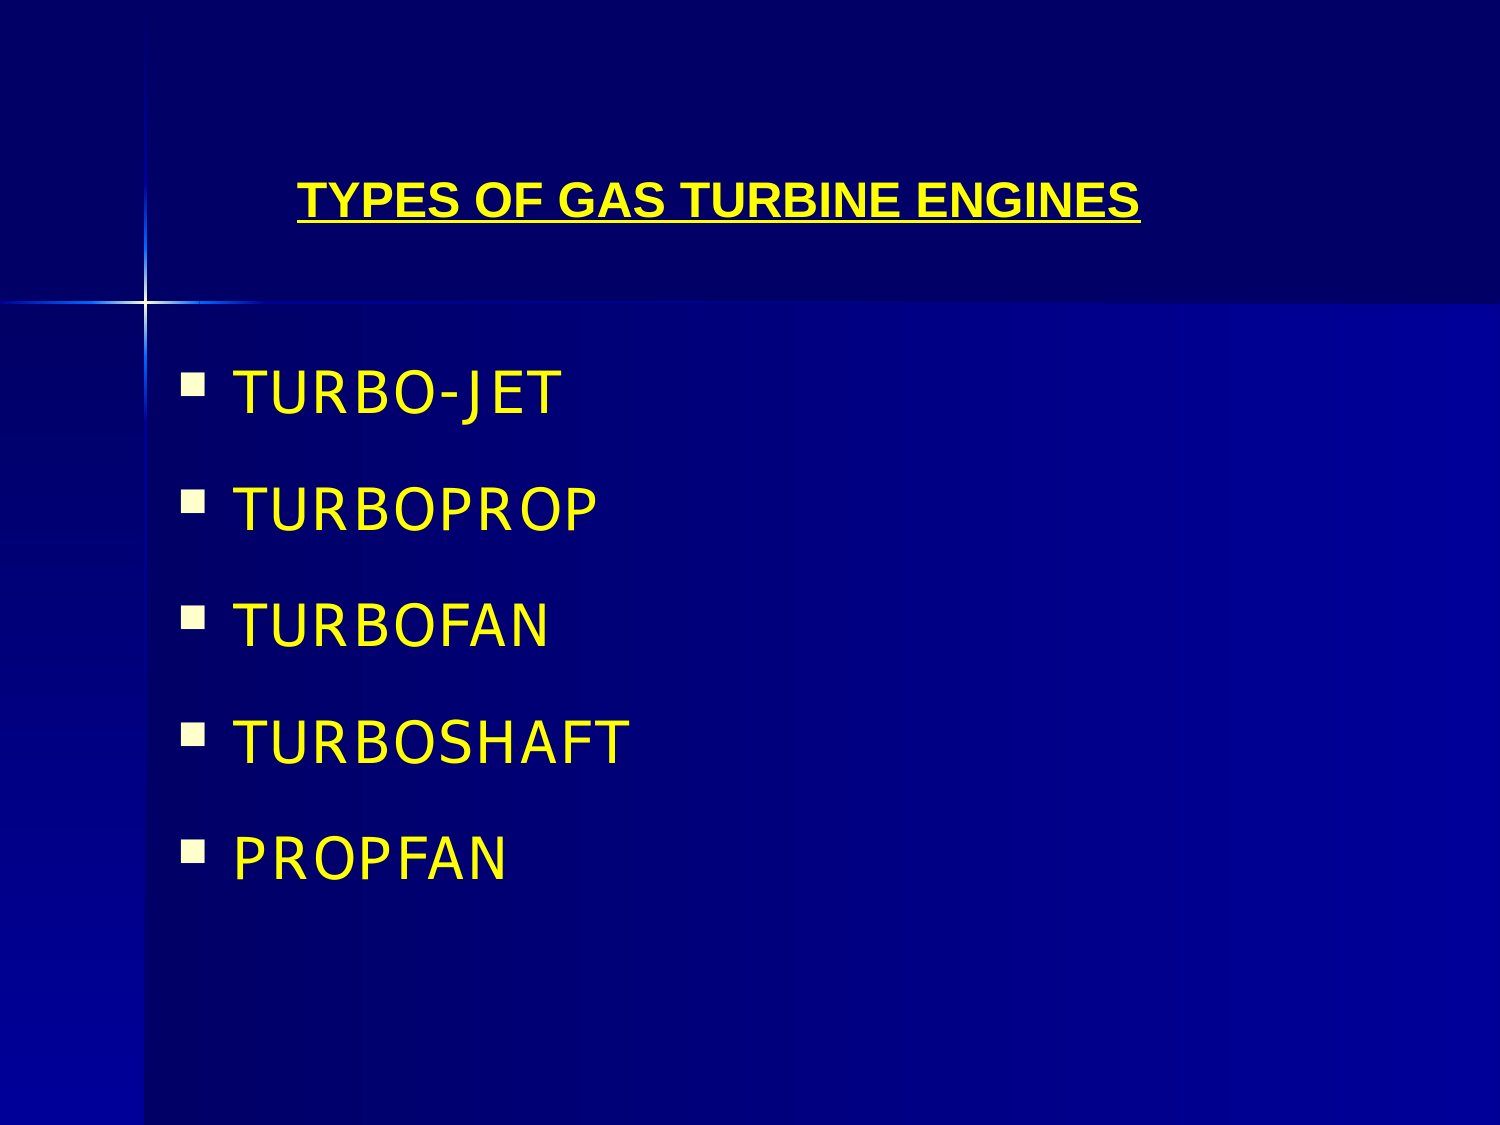

TYPES OF GAS TURBINE ENGINES

TURBO-JET
TURBOPROP
TURBOFAN
TURBOSHAFT
PROPFAN